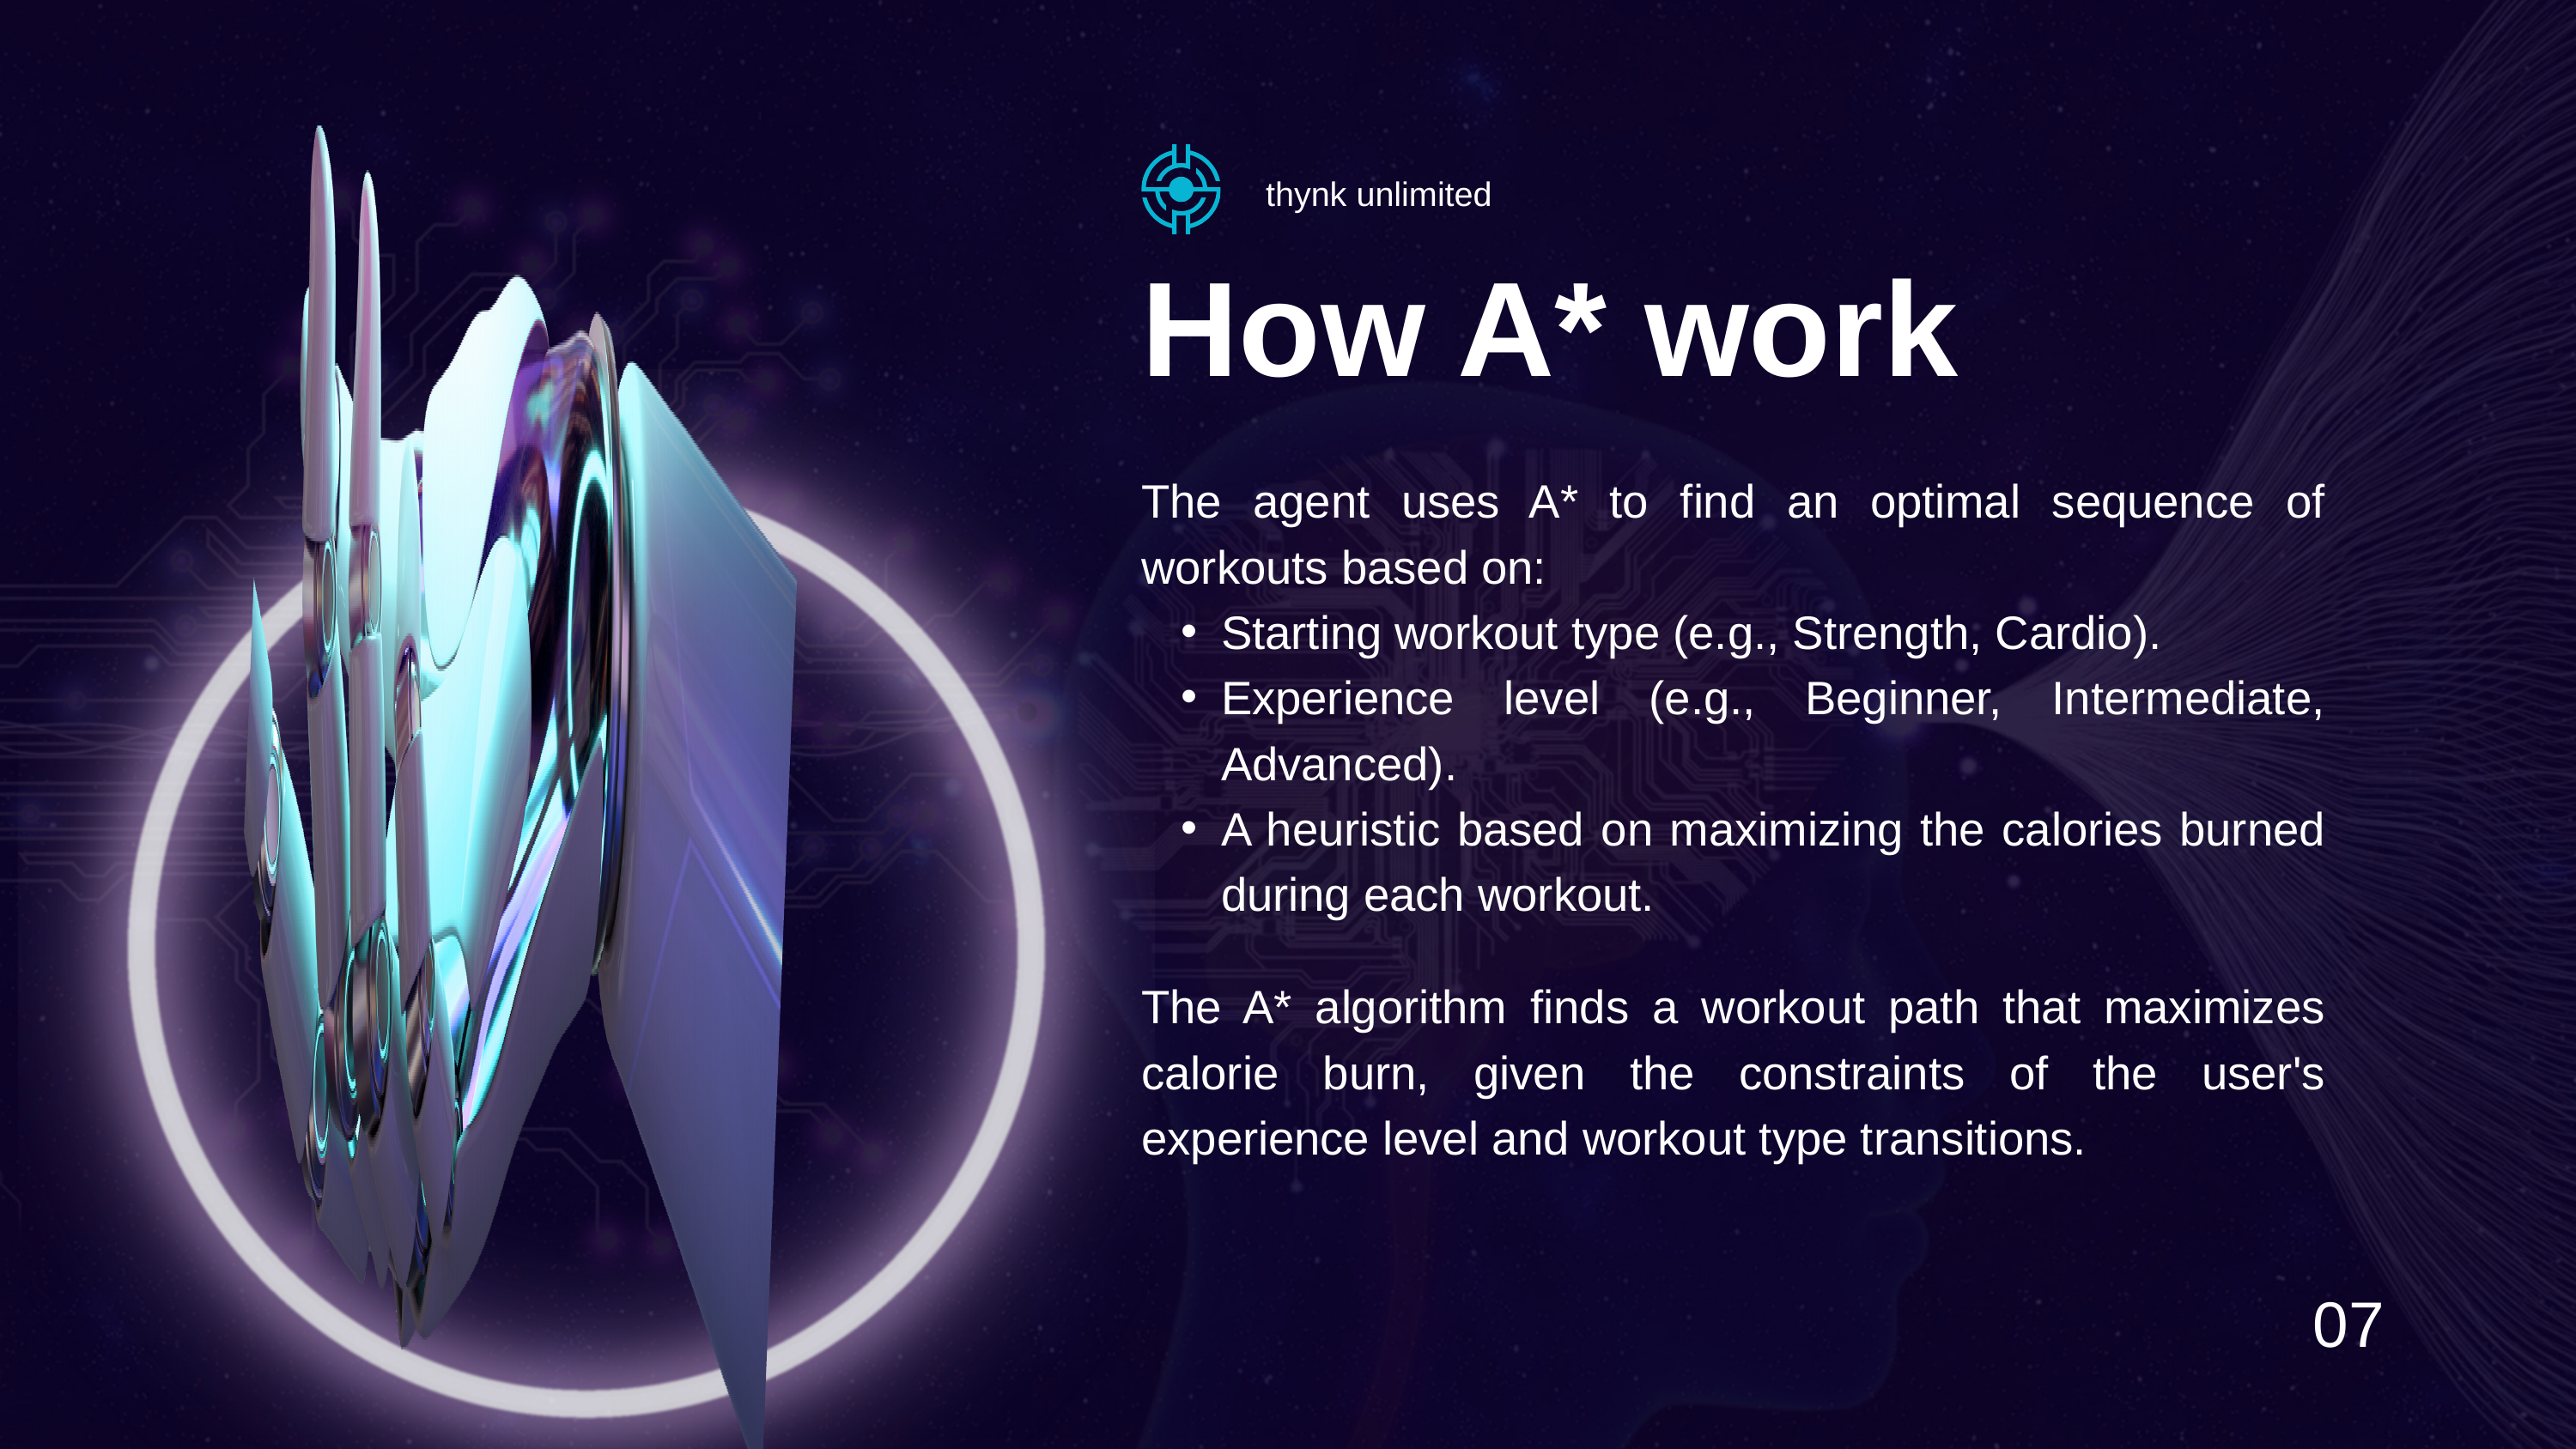

thynk unlimited
How A* work

The agent uses A* to find an optimal sequence of workouts based on:
Starting workout type (e.g., Strength, Cardio).
Experience level (e.g., Beginner, Intermediate, Advanced).
A heuristic based on maximizing the calories burned during each workout.

The A* algorithm finds a workout path that maximizes calorie burn, given the constraints of the user's experience level and workout type transitions.
07